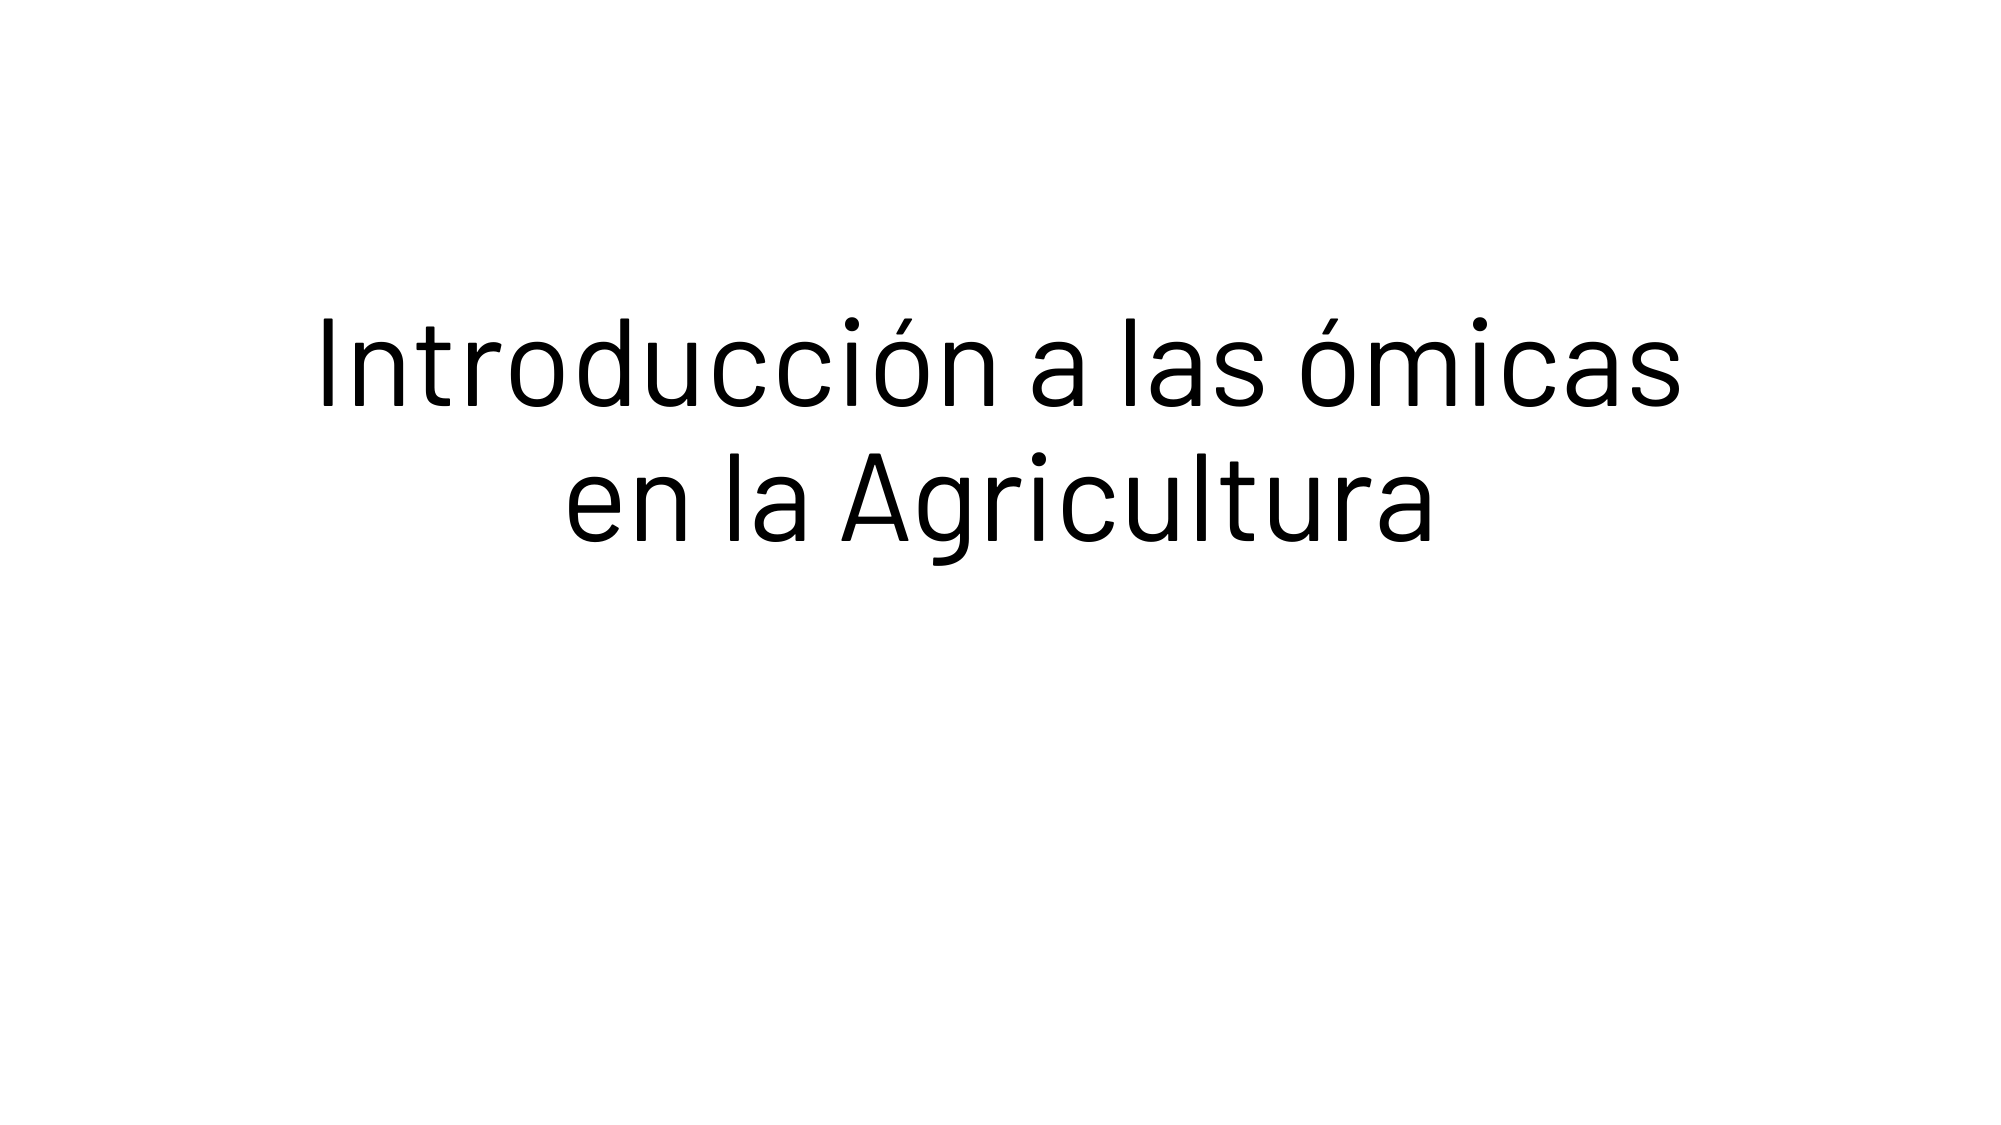

# Introducción a las ómicas en la Agricultura